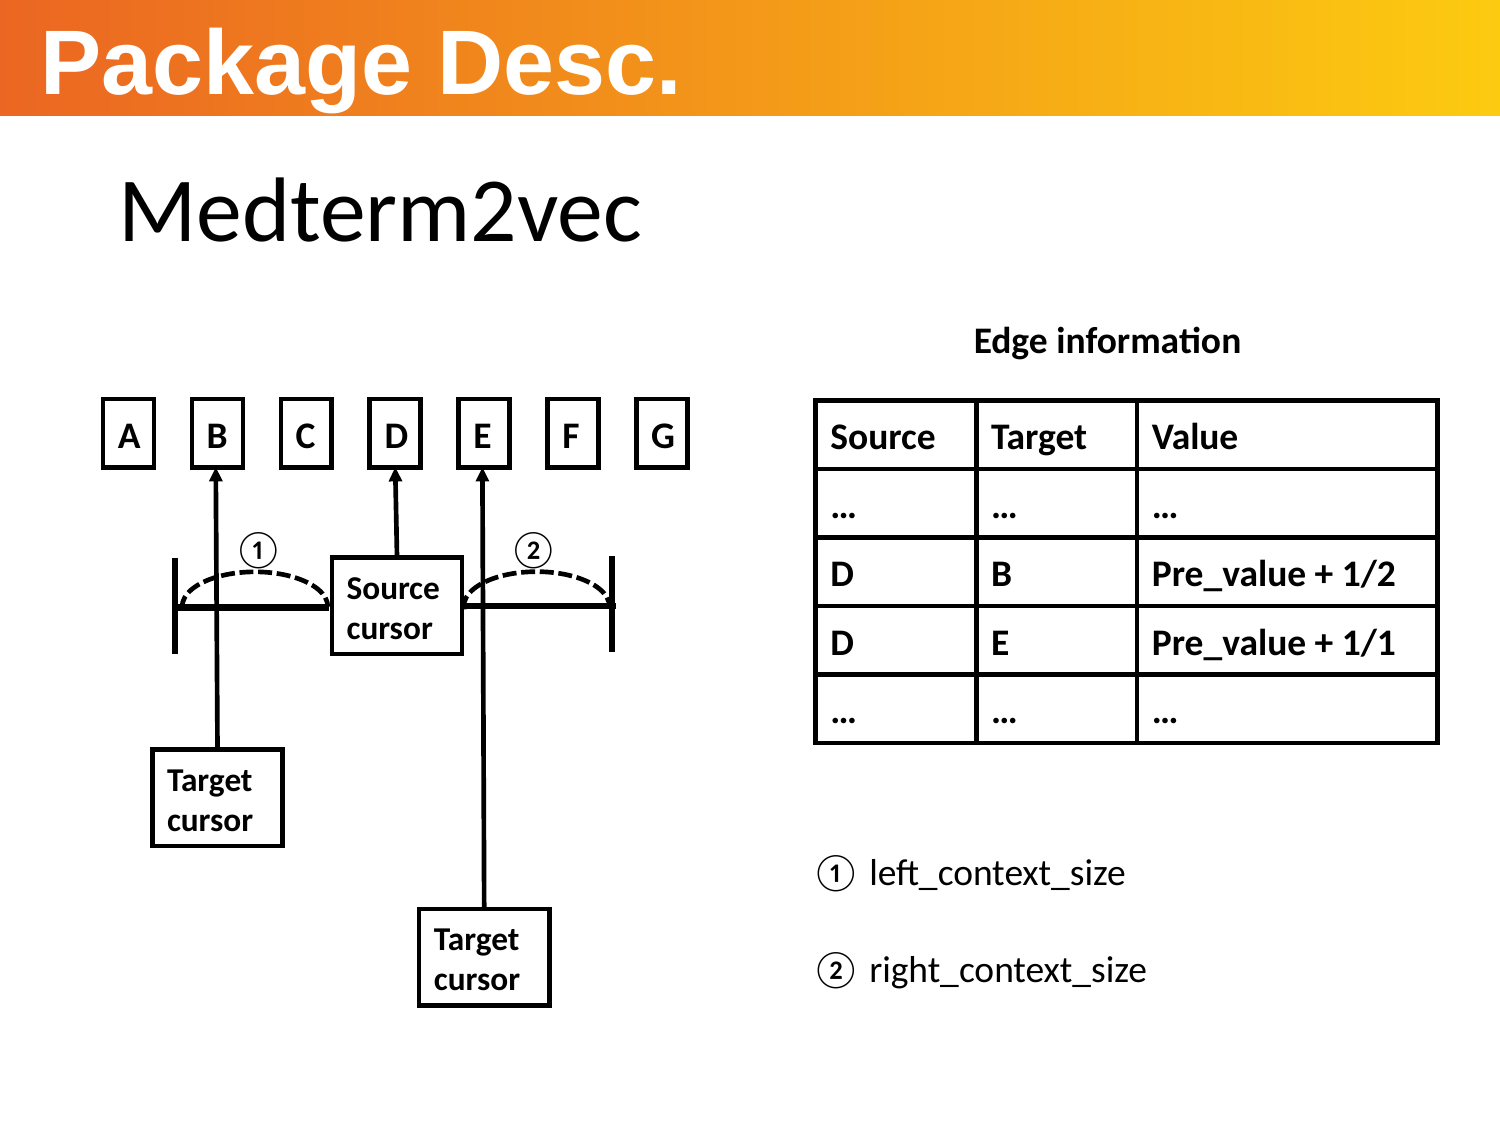

Package Desc.
# Medterm2vec
Edge information
A
B
C
D
E
F
G
Source
Target
Value
…
…
…
②
①
D
B
Pre_value + 1/2
Source
cursor

D
E
Pre_value + 1/1
…
…
…
Target
cursor
① left_context_size
Target
cursor
② right_context_size